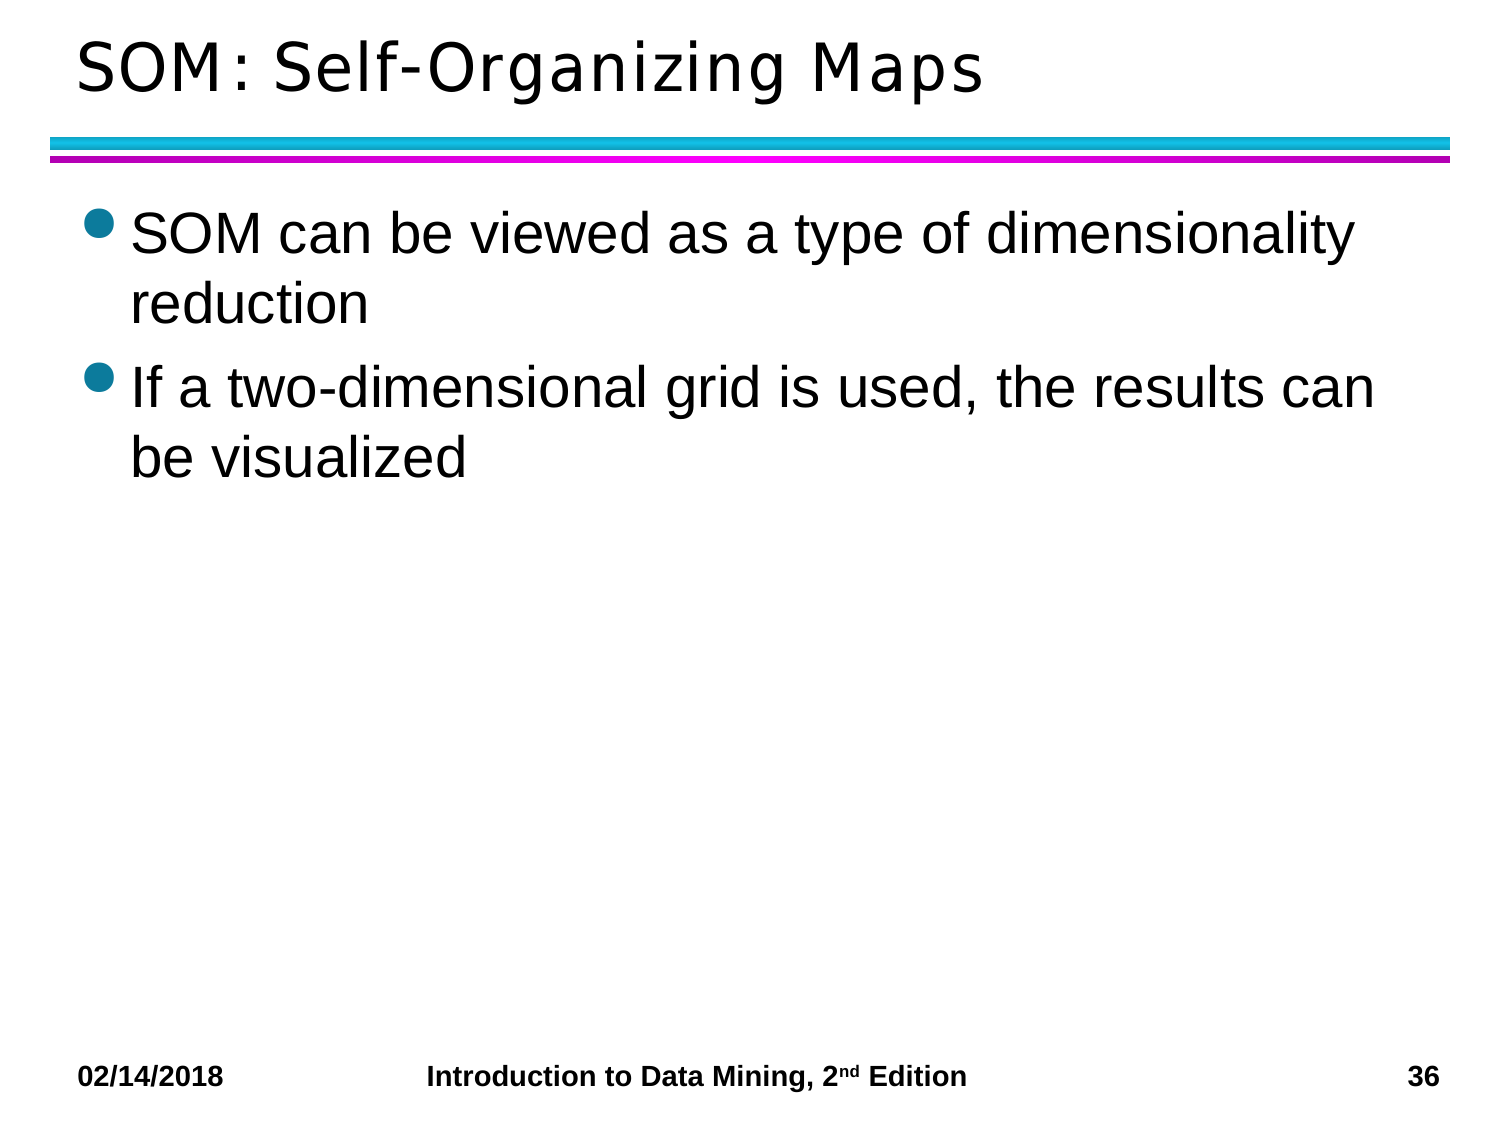

# SOM: Self-Organizing Maps
SOM can be viewed as a type of dimensionality reduction
If a two-dimensional grid is used, the results can be visualized